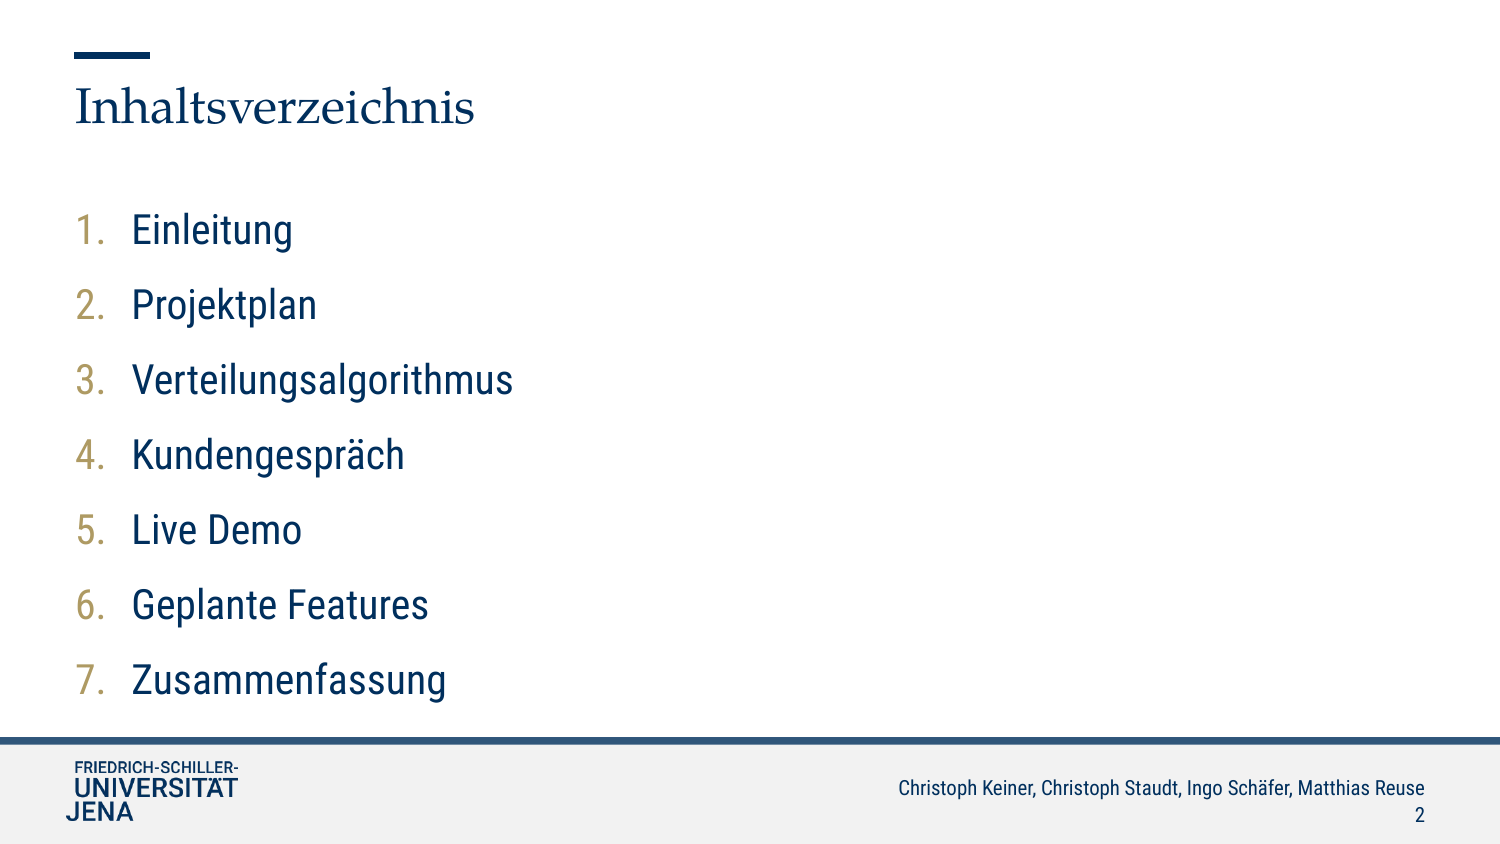

Inhaltsverzeichnis
Einleitung
Projektplan
Verteilungsalgorithmus
Kundengespräch
Live Demo
Geplante Features
Zusammenfassung
Christoph Keiner, Christoph Staudt, Ingo Schäfer, Matthias Reuse